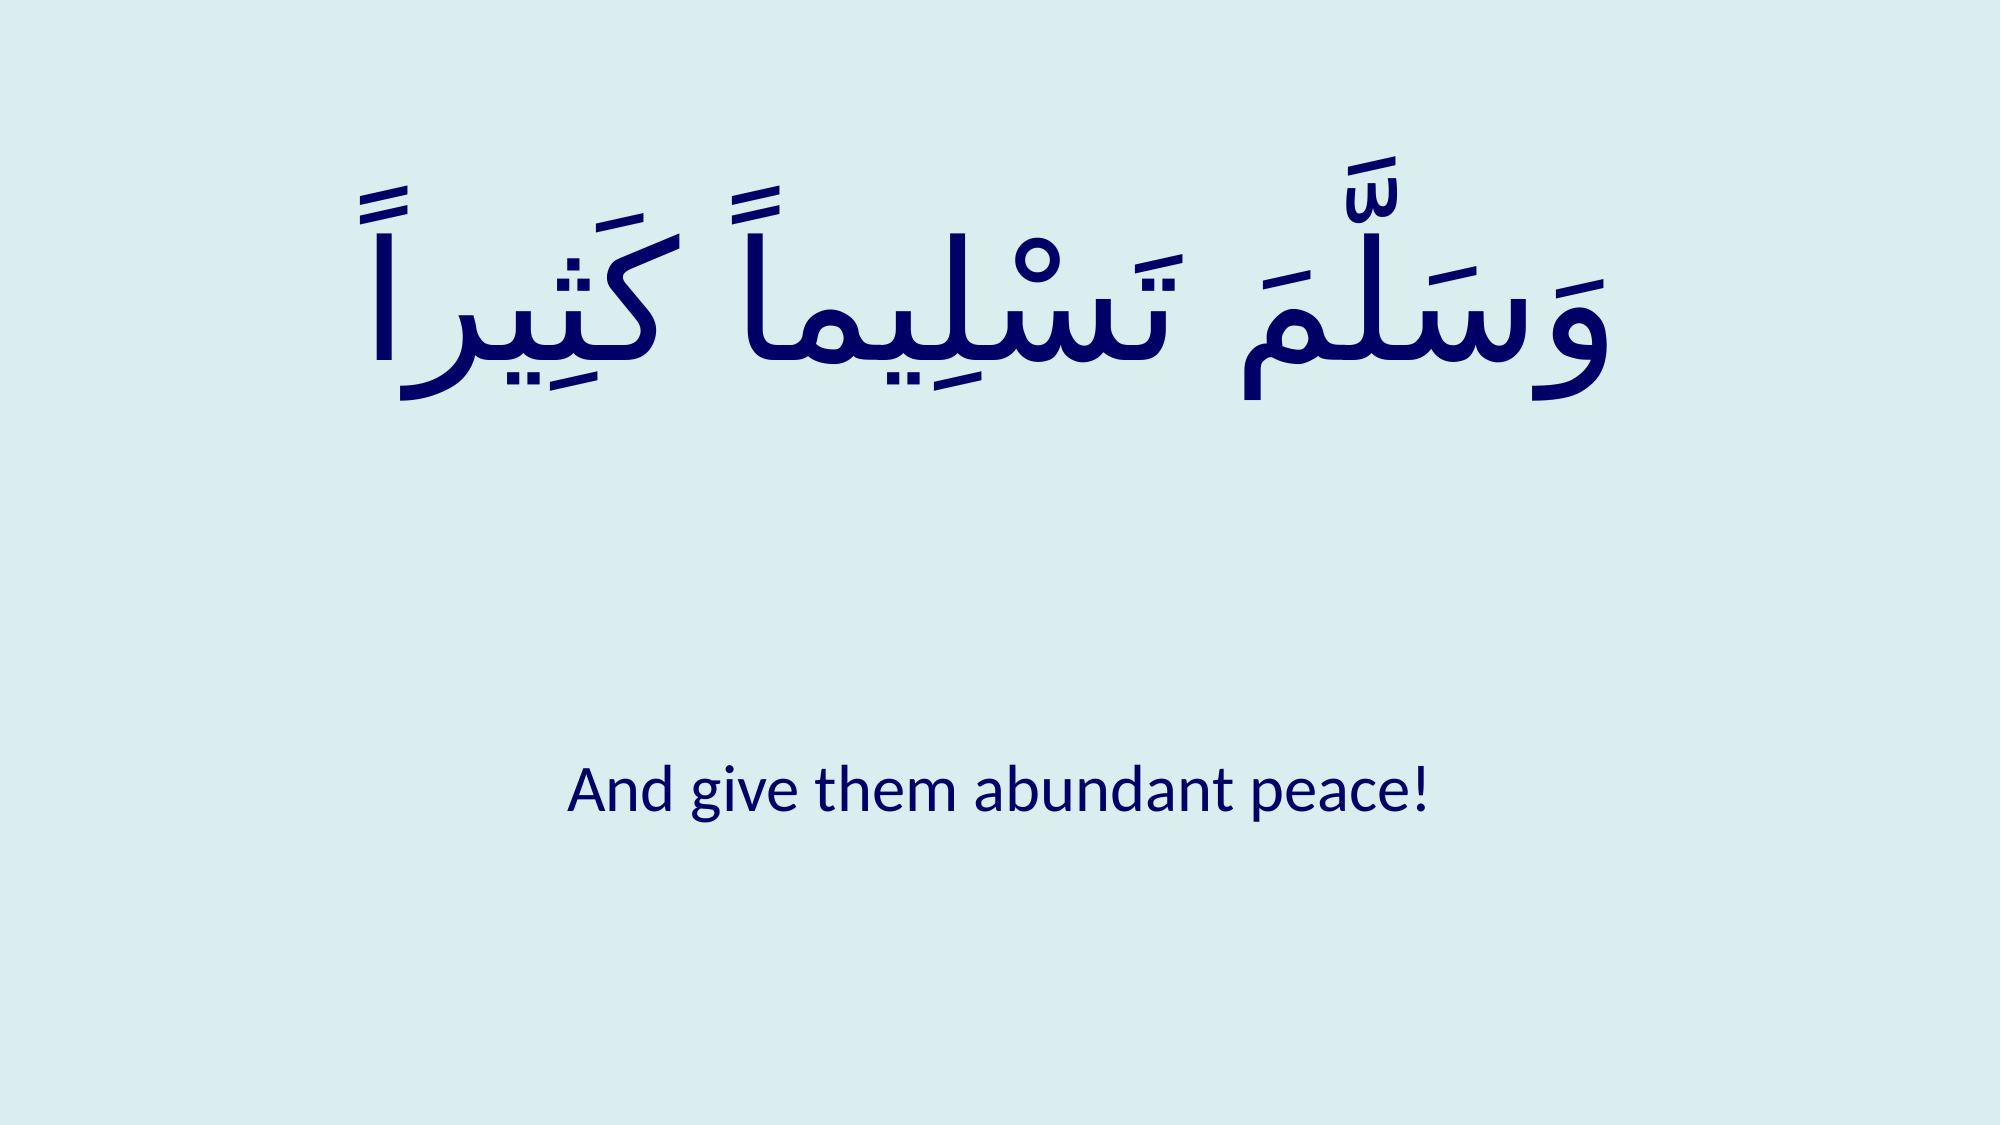

# وَسَلَّمَ تَسْلِيماً كَثِیراً
And give them abundant peace!